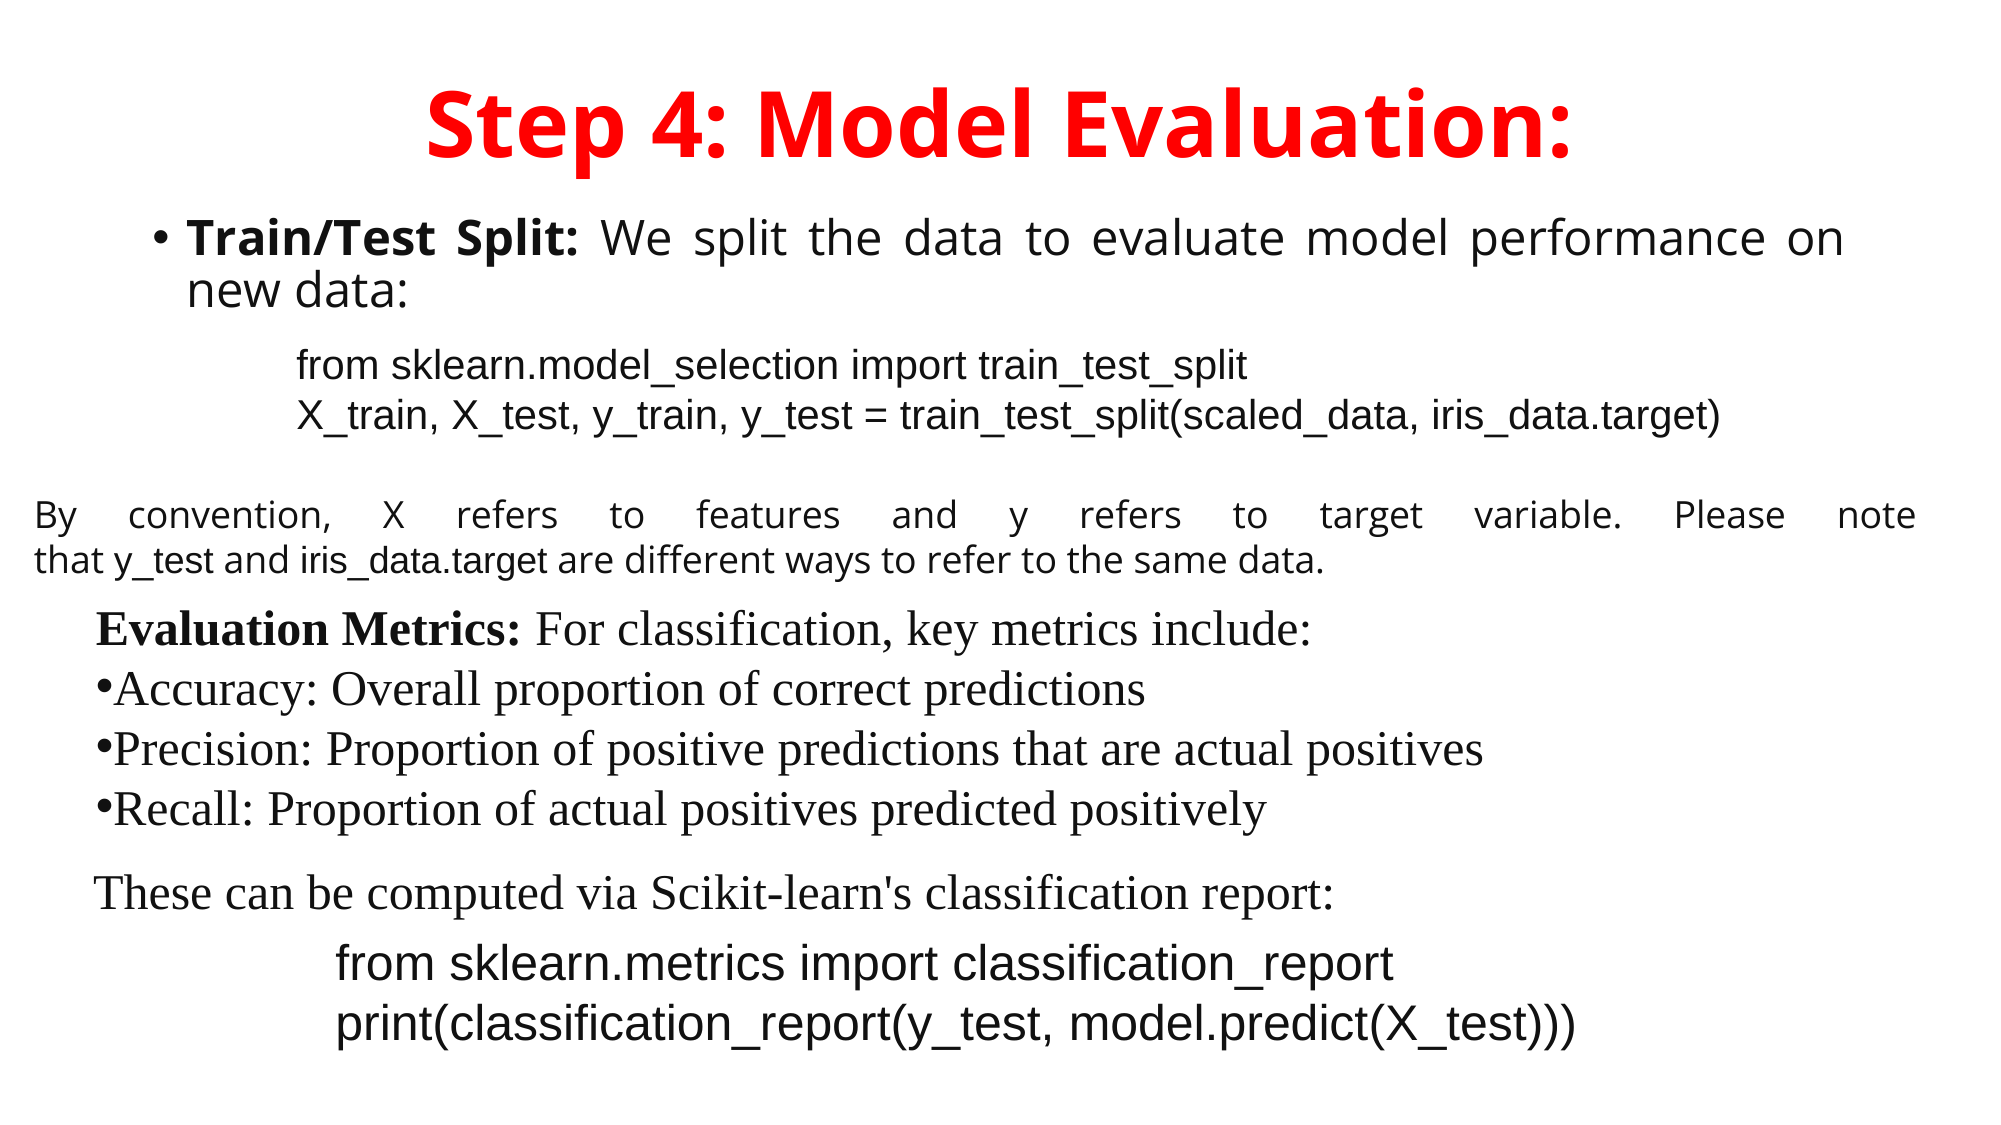

# Step 4: Model Evaluation:
Train/Test Split: We split the data to evaluate model performance on new data:

from sklearn.model_selection import train_test_split
X_train, X_test, y_train, y_test = train_test_split(scaled_data, iris_data.target)
By convention, X refers to features and y refers to target variable. Please note that y_test and iris_data.target are different ways to refer to the same data.
Evaluation Metrics: For classification, key metrics include:
Accuracy: Overall proportion of correct predictions
Precision: Proportion of positive predictions that are actual positives
Recall: Proportion of actual positives predicted positively
These can be computed via Scikit-learn's classification report:
from sklearn.metrics import classification_report
print(classification_report(y_test, model.predict(X_test)))